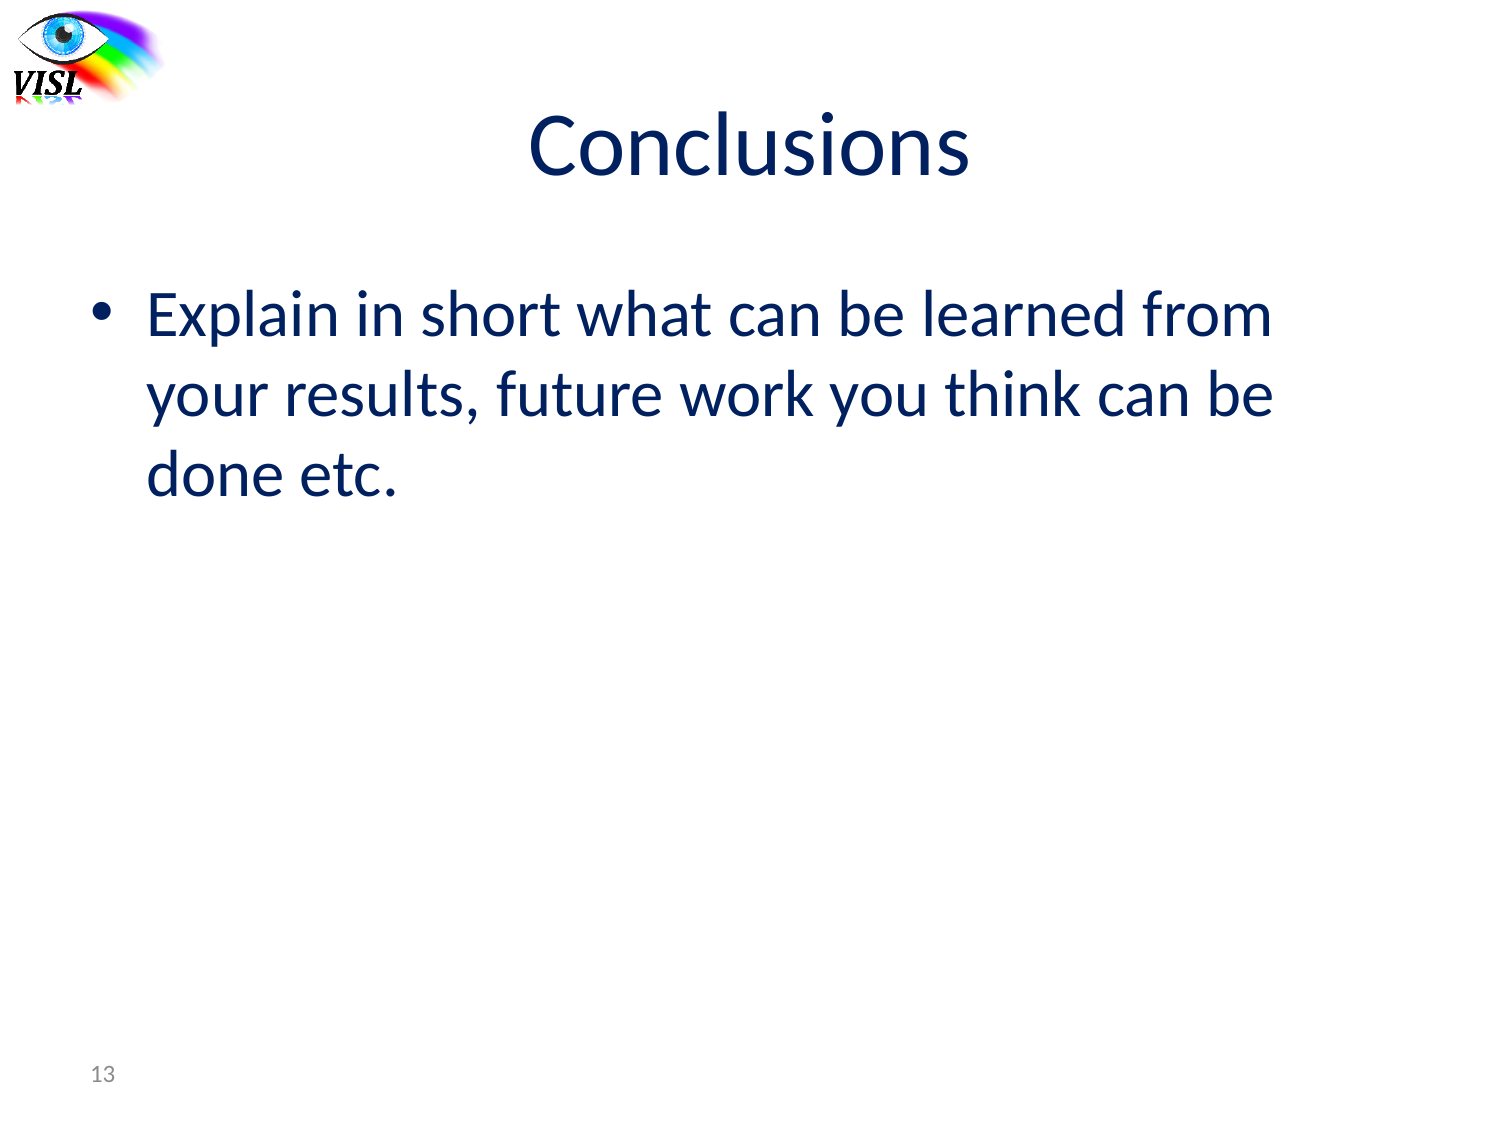

# Conclusions
Explain in short what can be learned from your results, future work you think can be done etc.
13